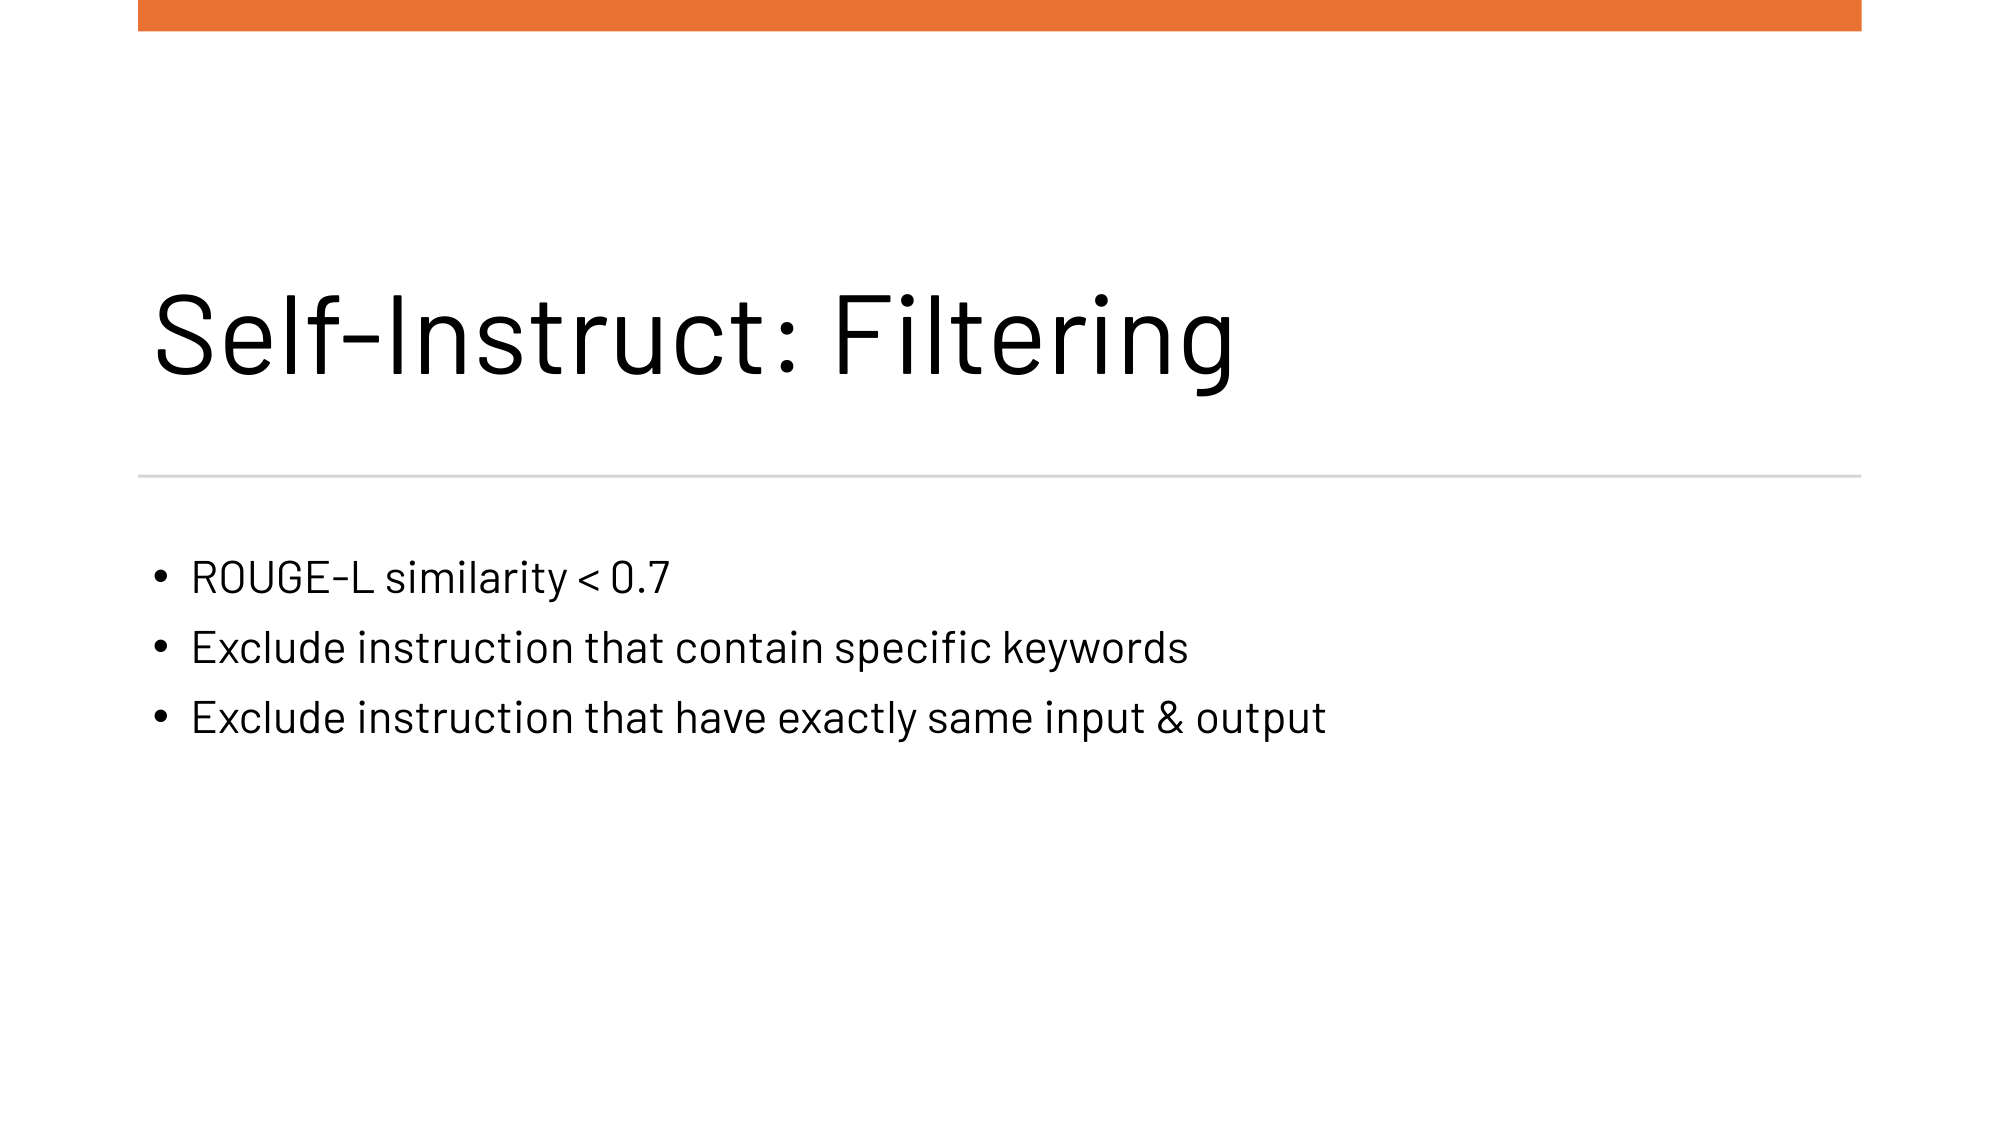

# Self-Instruct: Filtering

ROUGE-L similarity < 0.7
Exclude instruction that contain specific keywords
Exclude instruction that have exactly same input & output